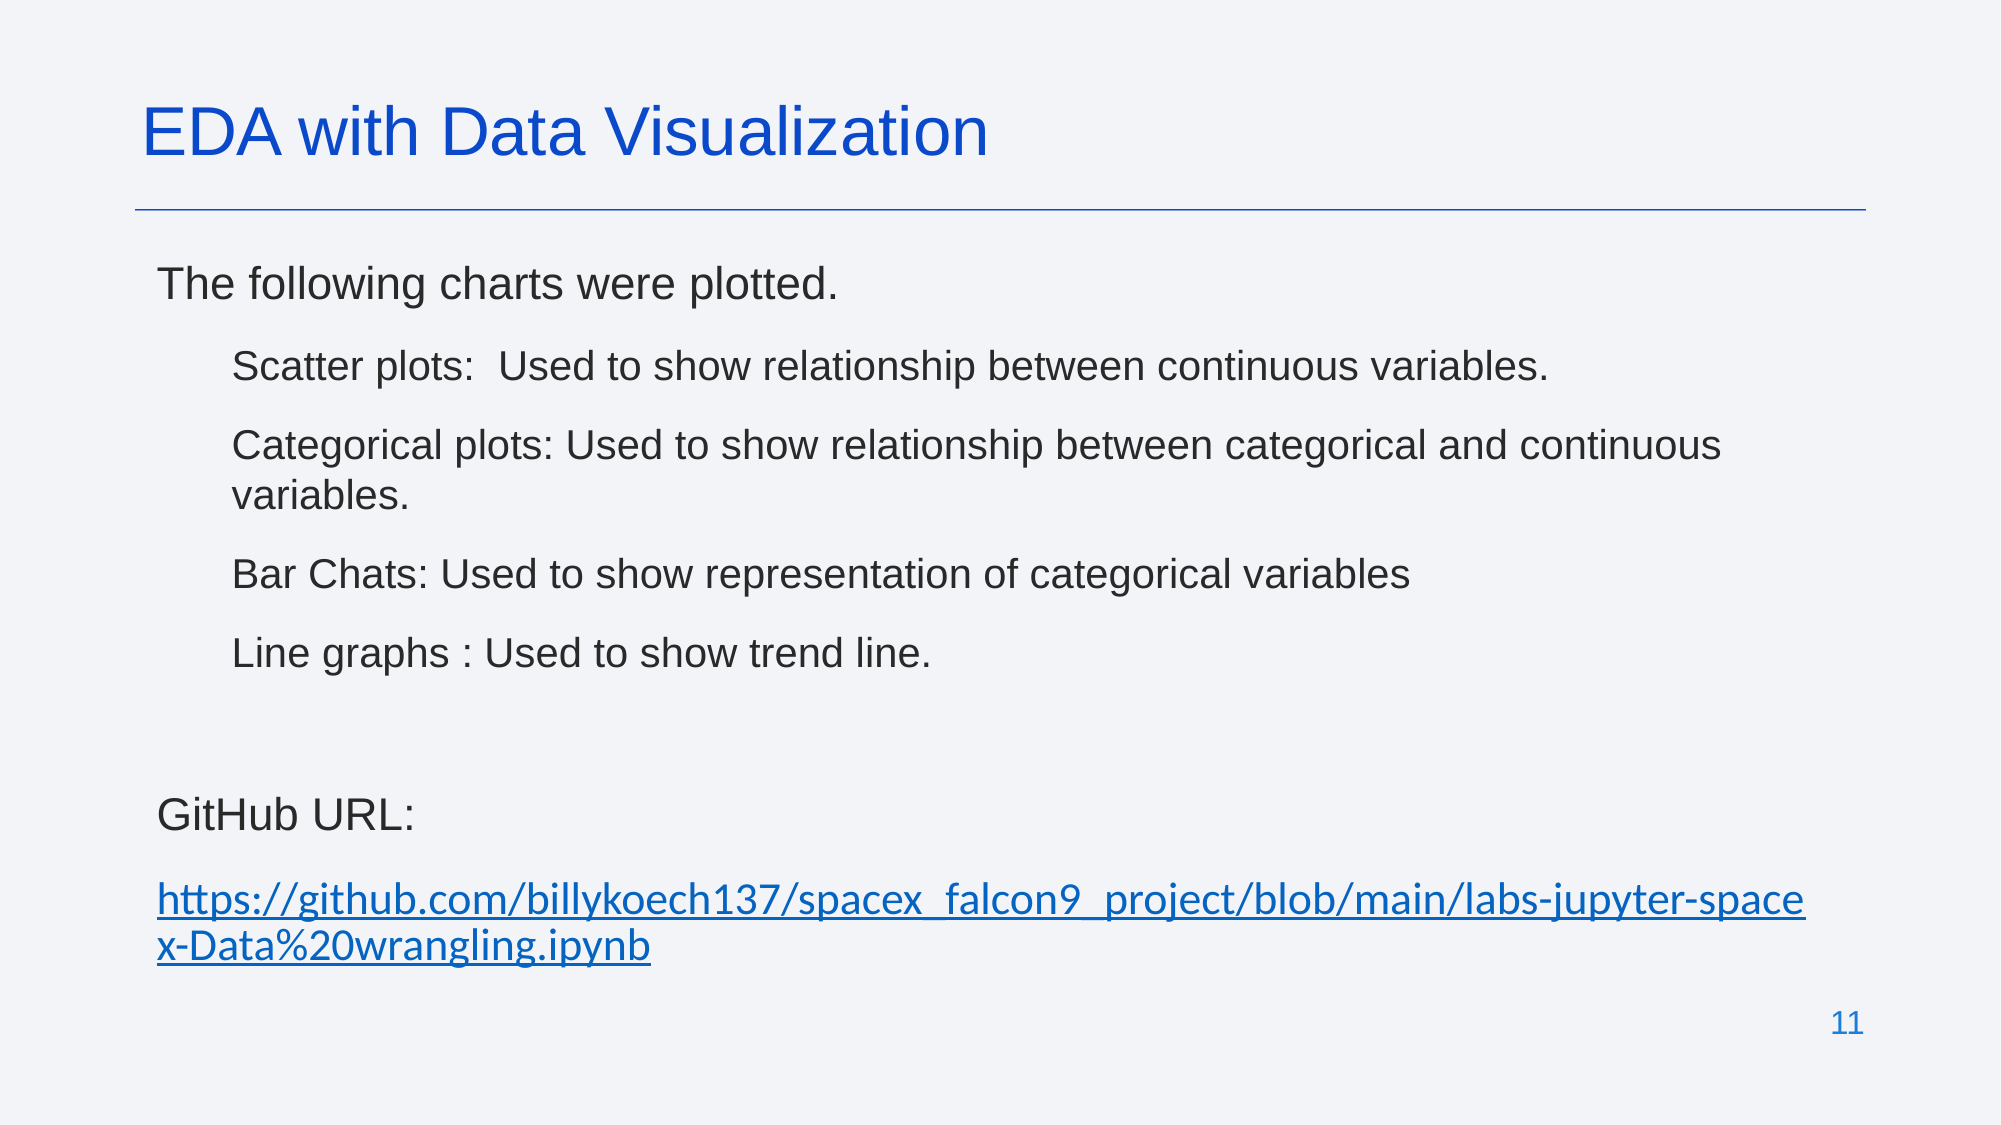

EDA with Data Visualization
The following charts were plotted.
Scatter plots:  Used to show relationship between continuous variables.
Categorical plots: Used to show relationship between categorical and continuous variables.
Bar Chats: Used to show representation of categorical variables
Line graphs : Used to show trend line.

GitHub URL:
https://github.com/billykoech137/spacex_falcon9_project/blob/main/labs-jupyter-spacex-Data%20wrangling.ipynb
11